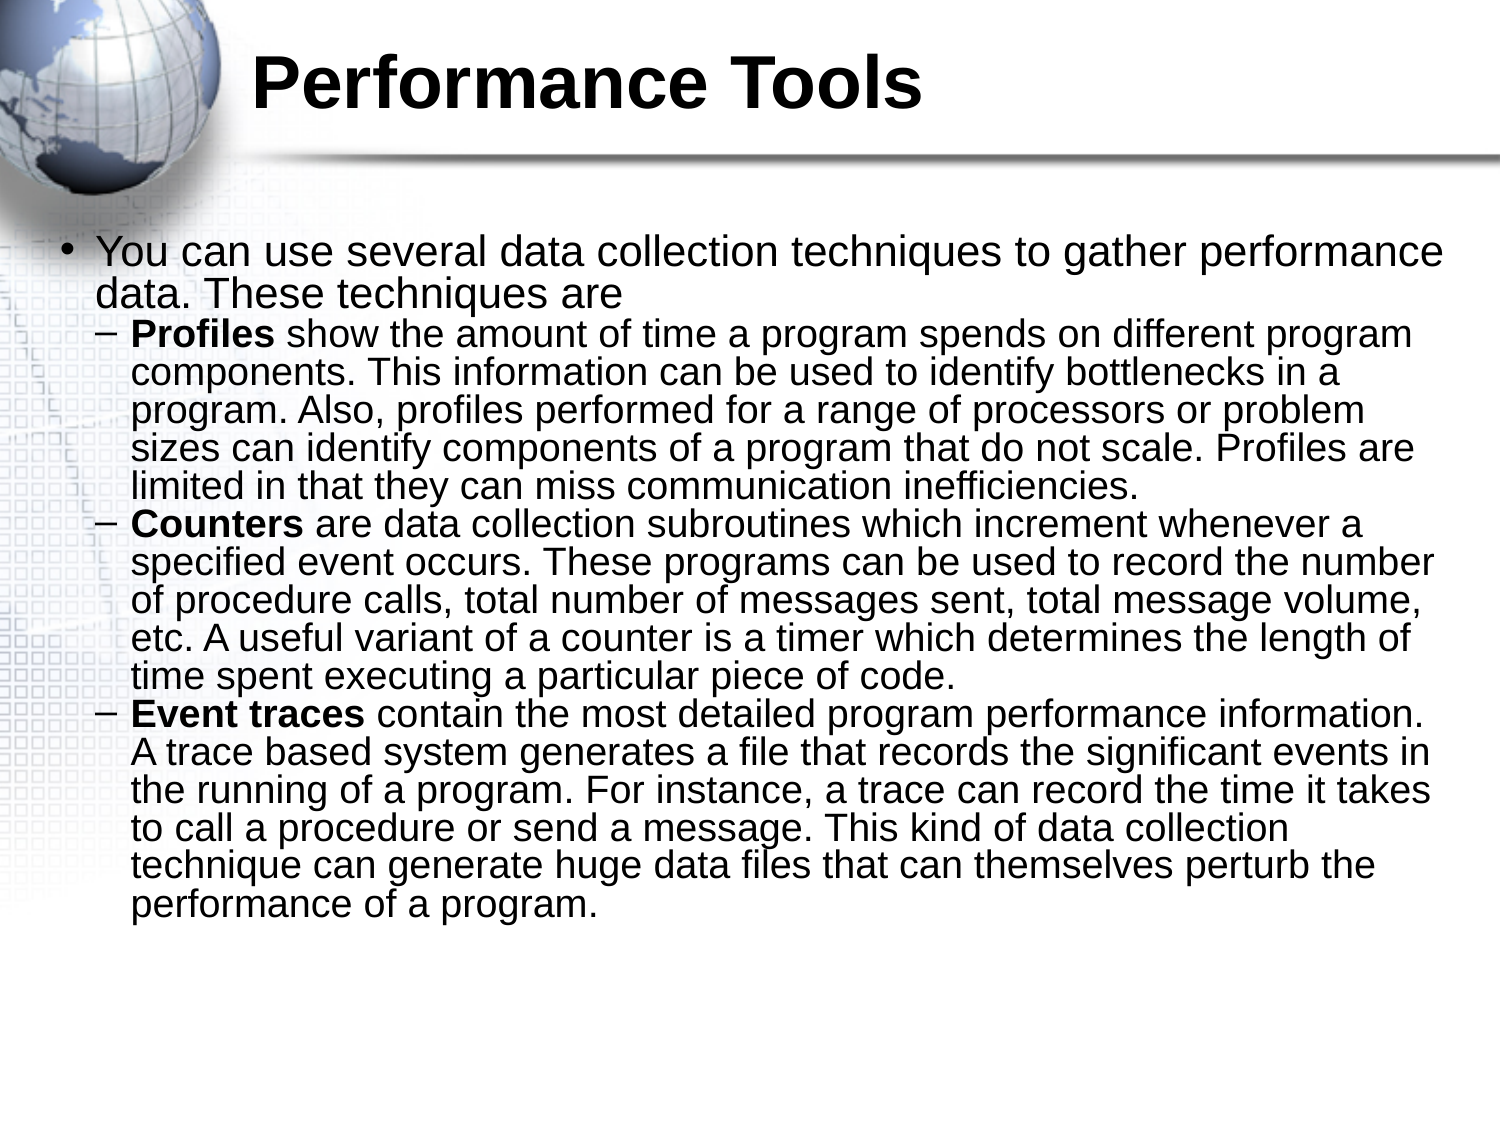

Performance Tools
You can use several data collection techniques to gather performance data. These techniques are
Profiles show the amount of time a program spends on different program components. This information can be used to identify bottlenecks in a program. Also, profiles performed for a range of processors or problem sizes can identify components of a program that do not scale. Profiles are limited in that they can miss communication inefficiencies.
Counters are data collection subroutines which increment whenever a specified event occurs. These programs can be used to record the number of procedure calls, total number of messages sent, total message volume, etc. A useful variant of a counter is a timer which determines the length of time spent executing a particular piece of code.
Event traces contain the most detailed program performance information. A trace based system generates a file that records the significant events in the running of a program. For instance, a trace can record the time it takes to call a procedure or send a message. This kind of data collection technique can generate huge data files that can themselves perturb the performance of a program.